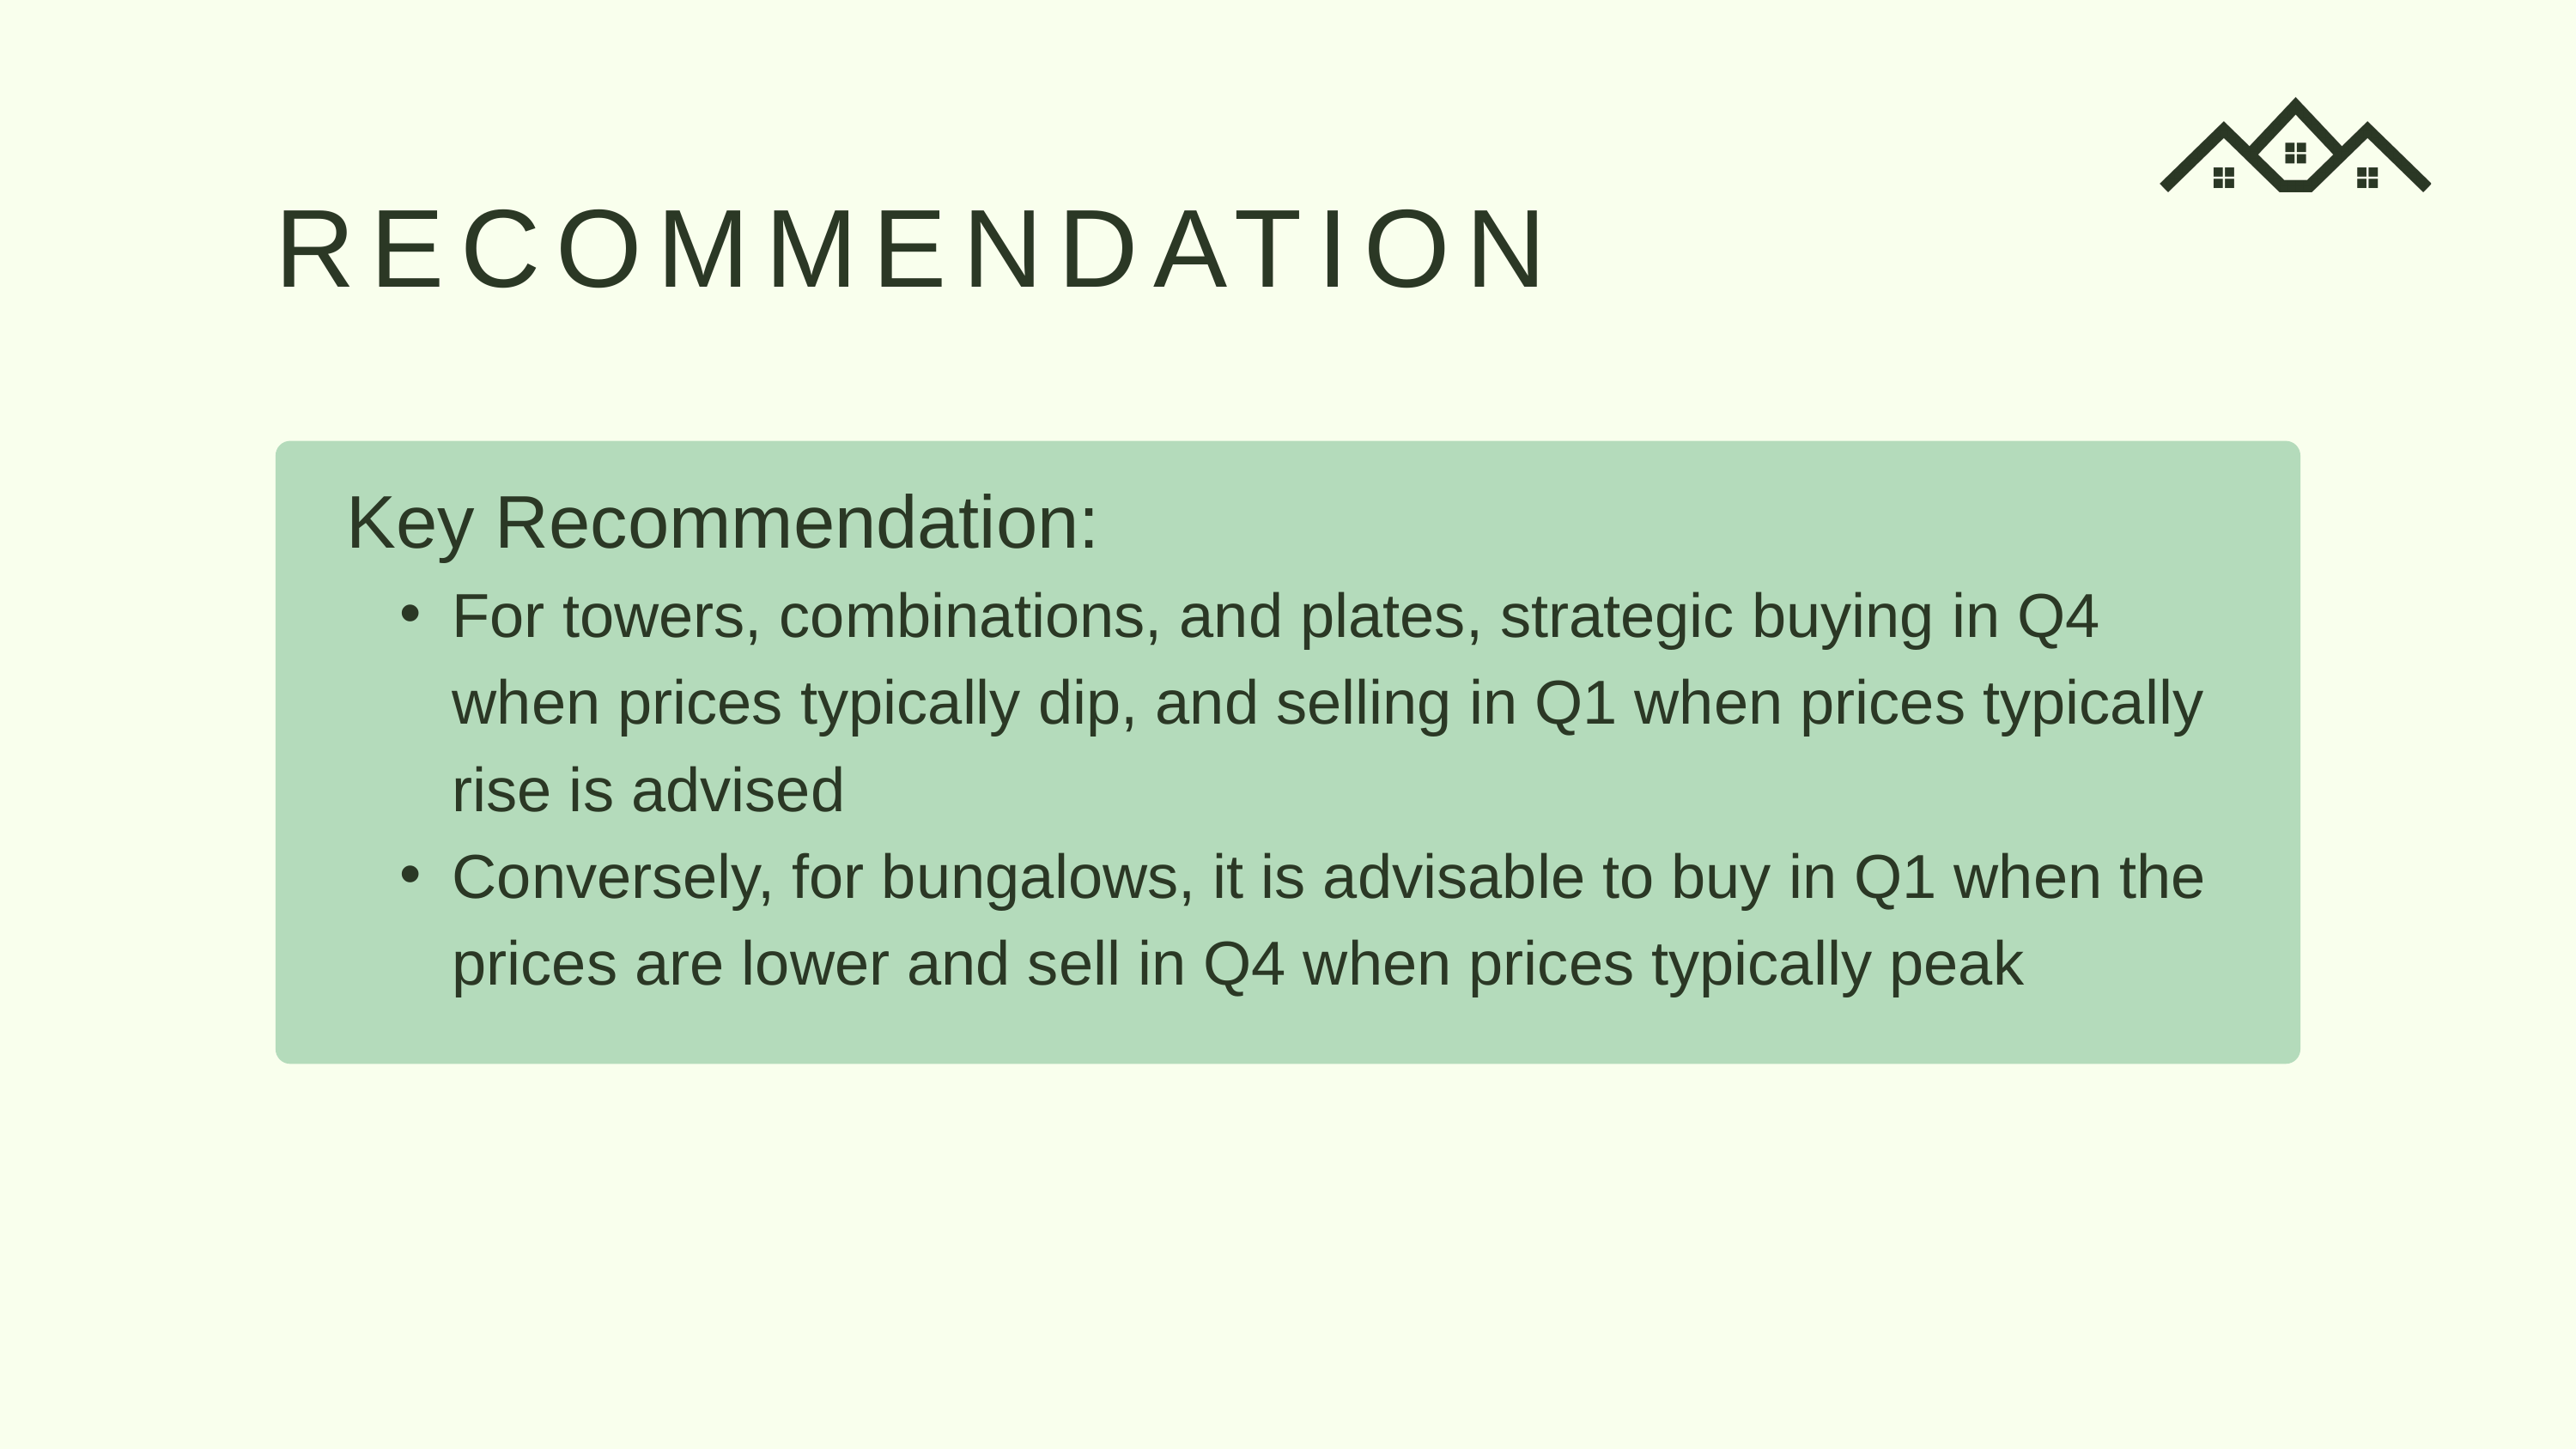

RECOMMENDATION

Key Recommendation:
For towers, combinations, and plates, strategic buying in Q4 when prices typically dip, and selling in Q1 when prices typically rise is advised
Conversely, for bungalows, it is advisable to buy in Q1 when the prices are lower and sell in Q4 when prices typically peak